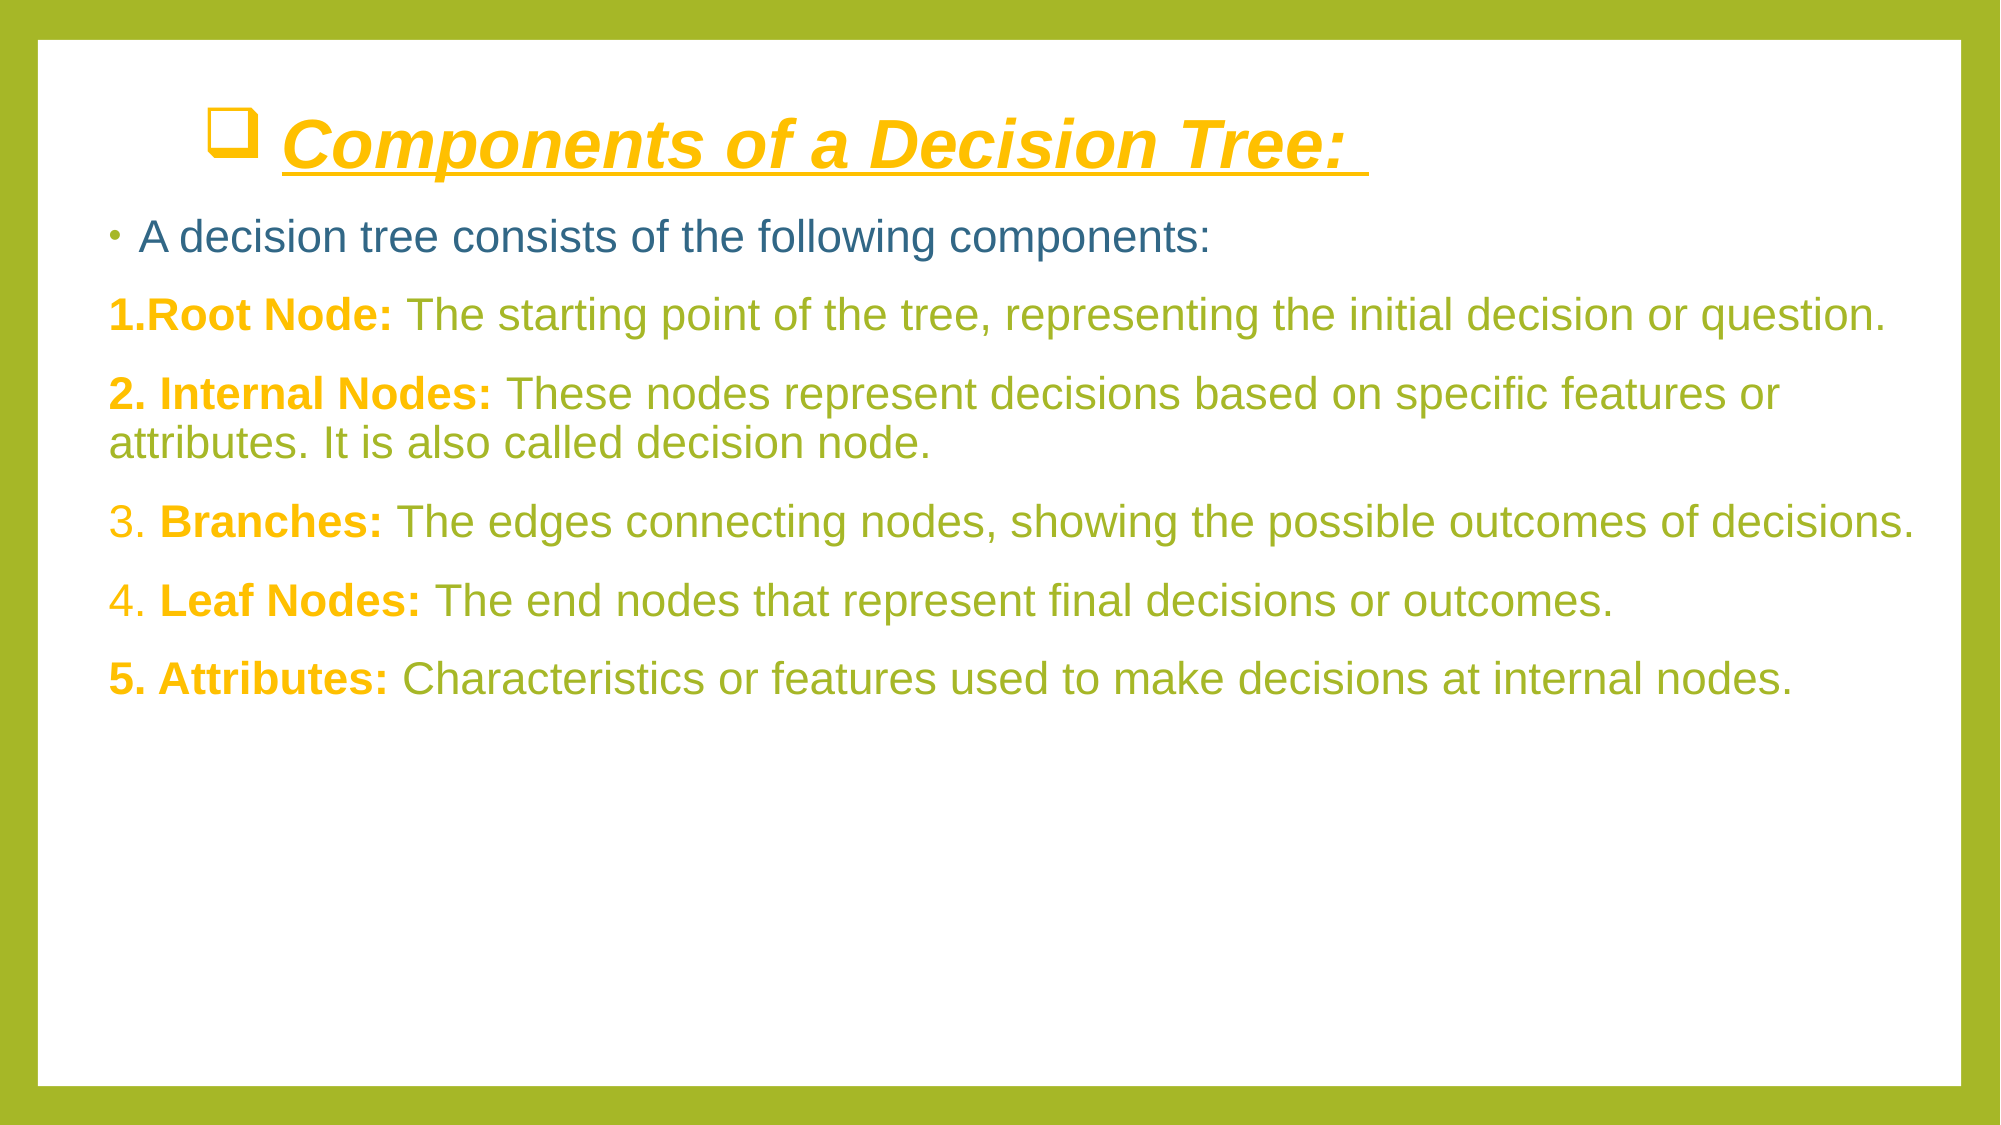

# Components of a Decision Tree:
A decision tree consists of the following components:
1.Root Node: The starting point of the tree, representing the initial decision or question.
2. Internal Nodes: These nodes represent decisions based on specific features or attributes. It is also called decision node.
3. Branches: The edges connecting nodes, showing the possible outcomes of decisions.
4. Leaf Nodes: The end nodes that represent final decisions or outcomes.
5. Attributes: Characteristics or features used to make decisions at internal nodes.